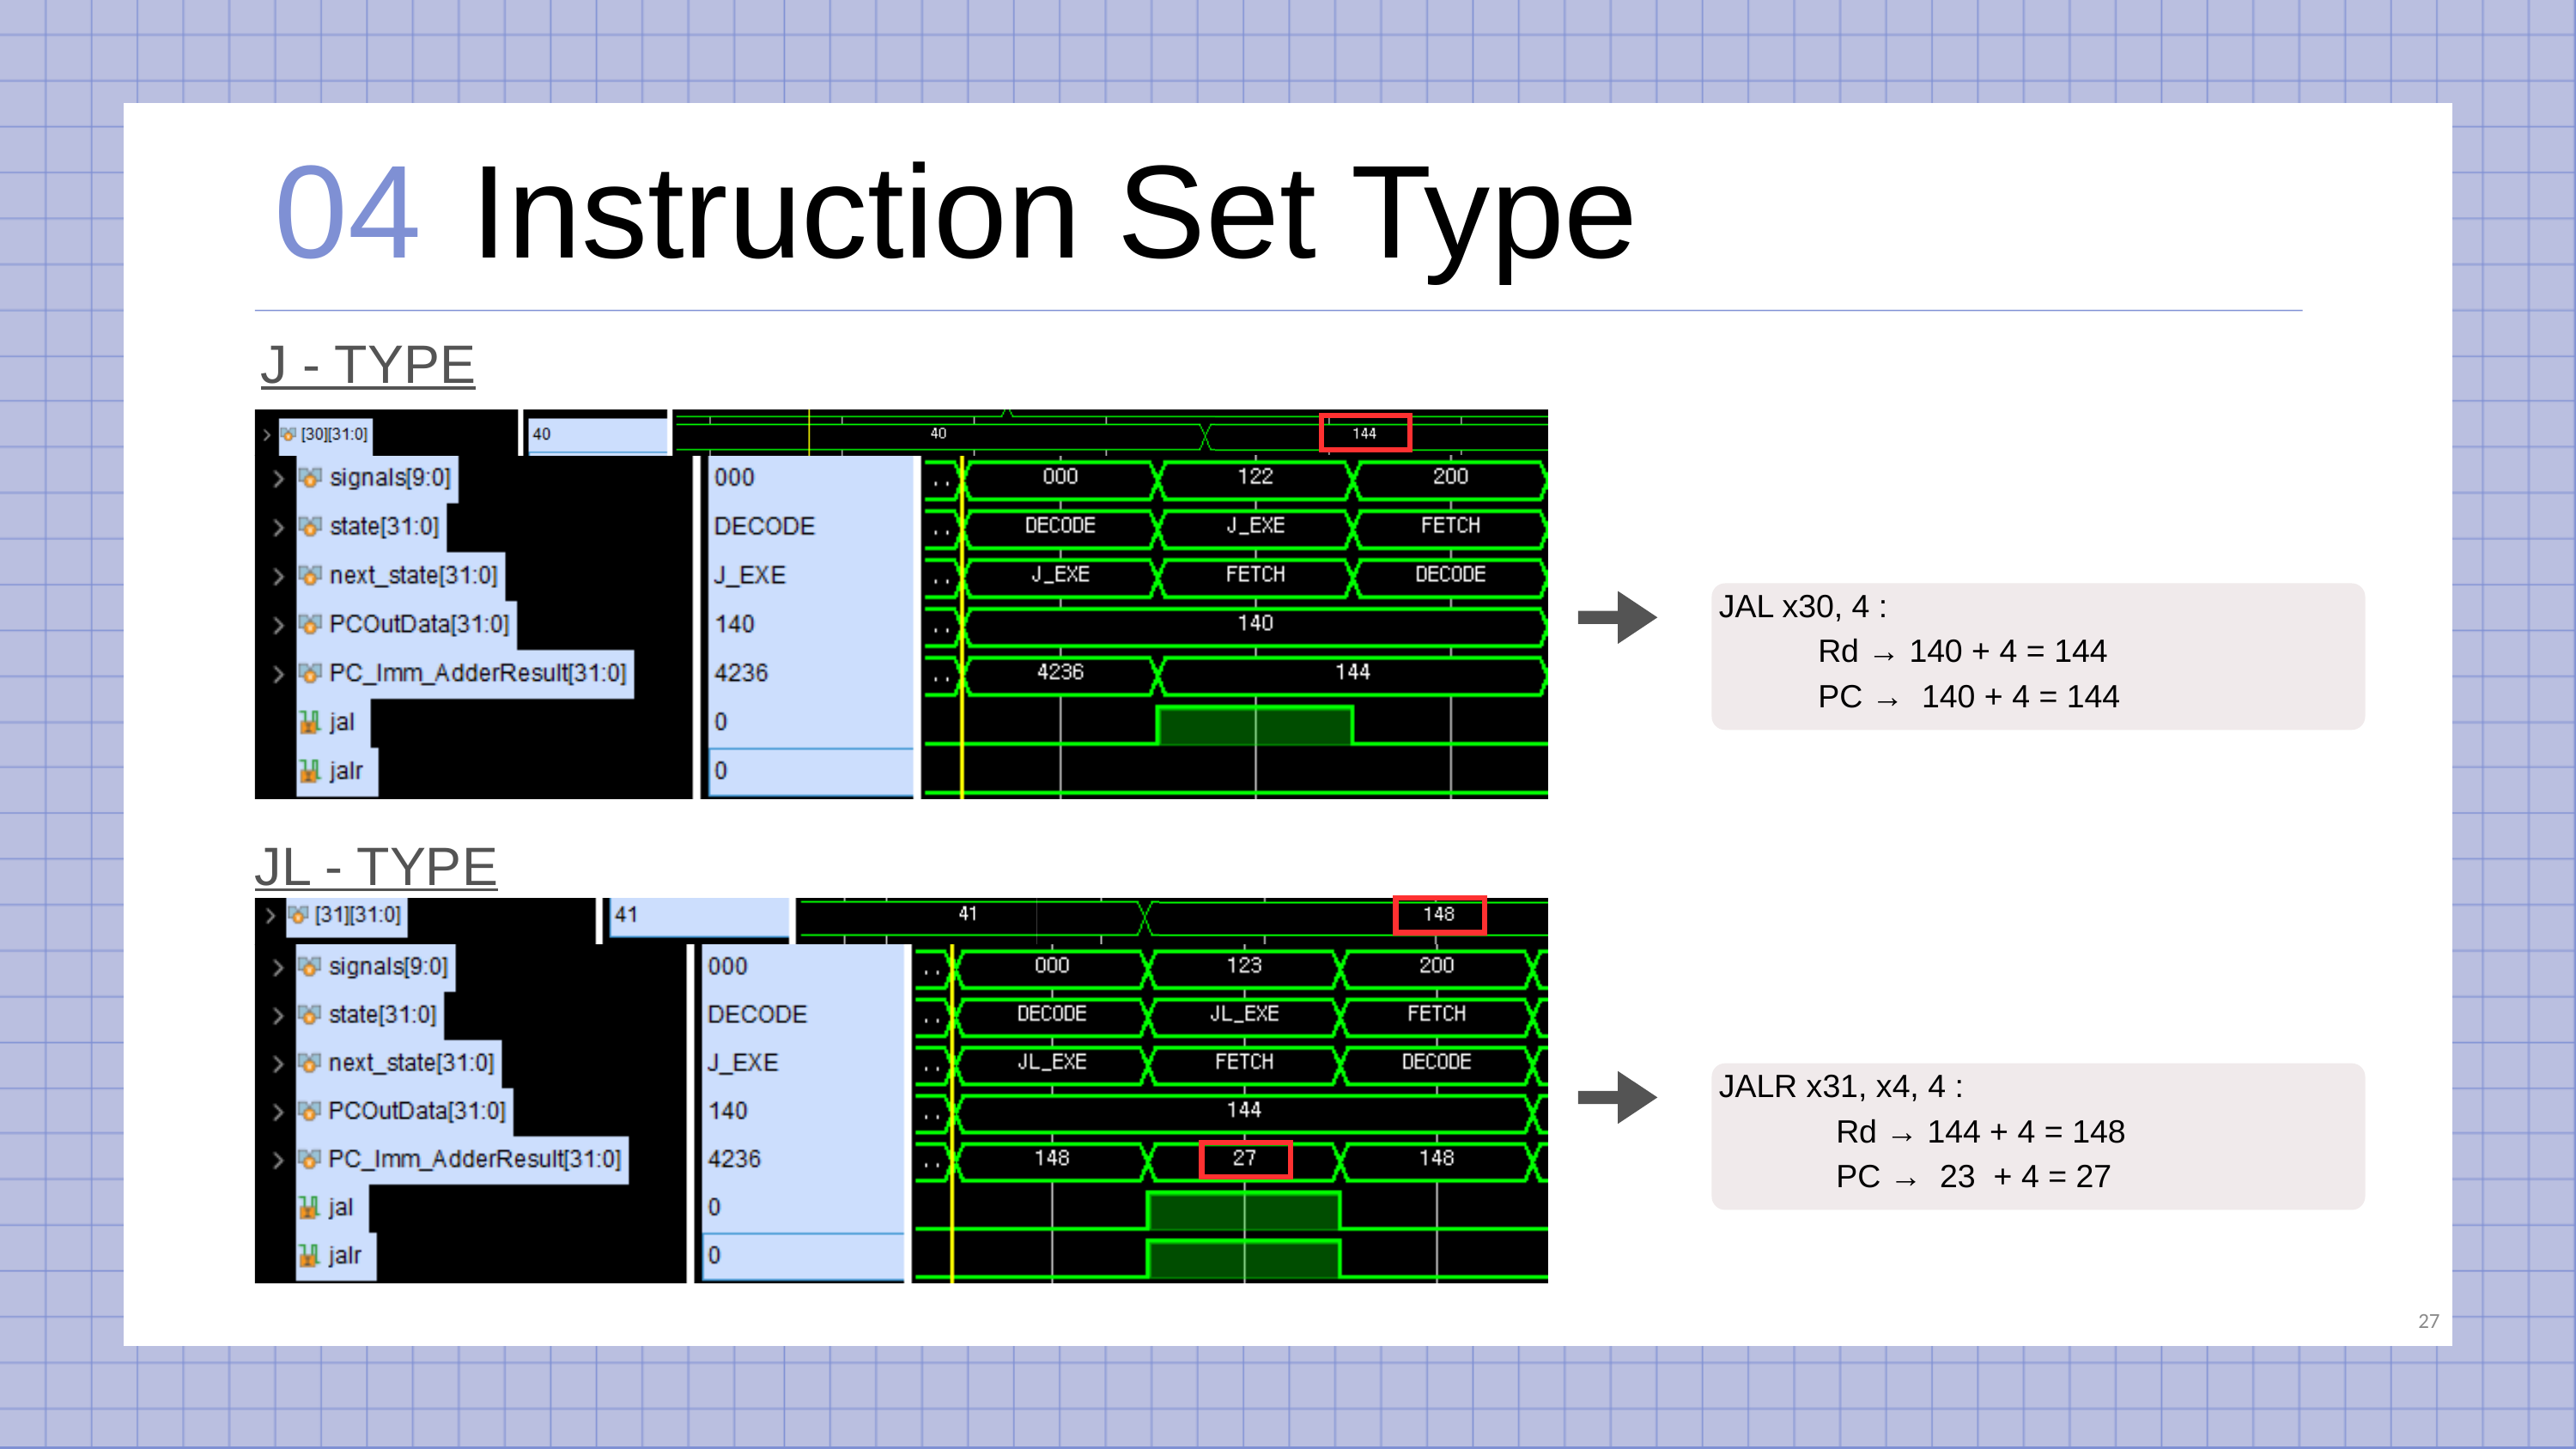

04
Instruction Set Type

J - TYPE

JAL x30, 4 :
           Rd → 140 + 4 = 144
           PC →  140 + 4 = 144

JL - TYPE

JALR x31, x4, 4 :
             Rd → 144 + 4 = 148
             PC →  23  + 4 = 27

27